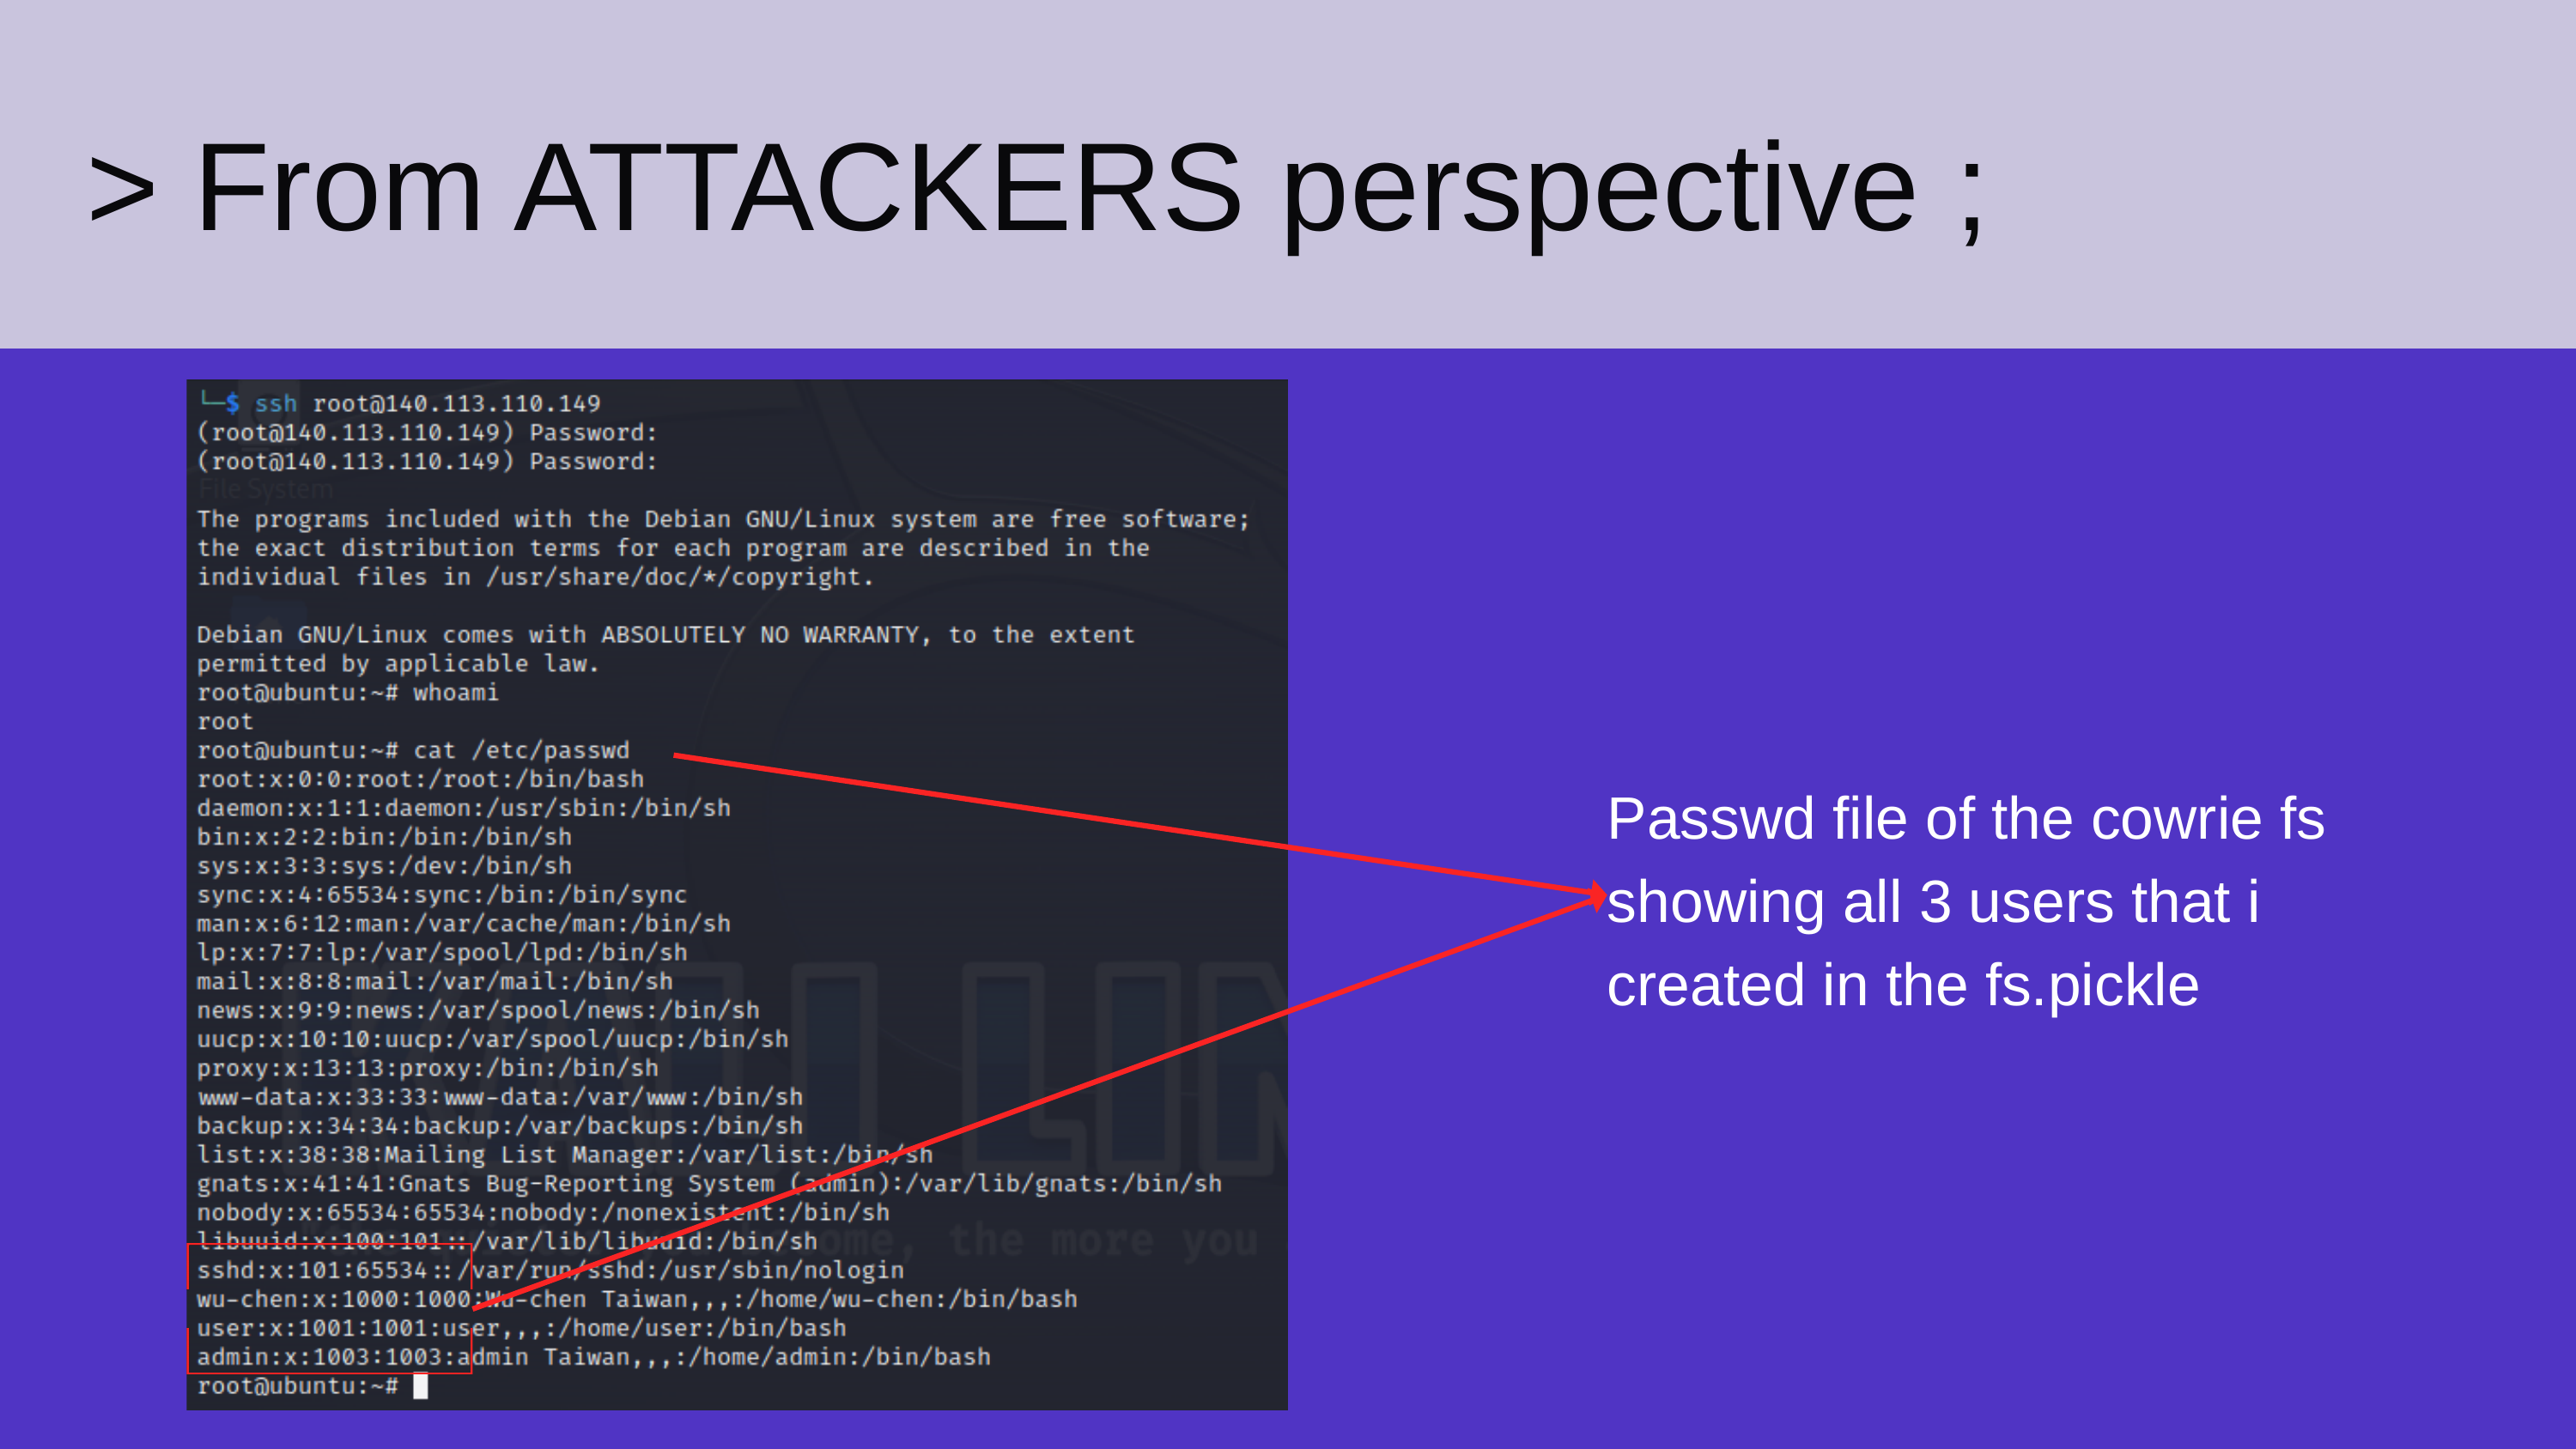

> From ATTACKERS perspective ;

Passwd file of the cowrie fs showing all 3 users that i created in the fs.pickle